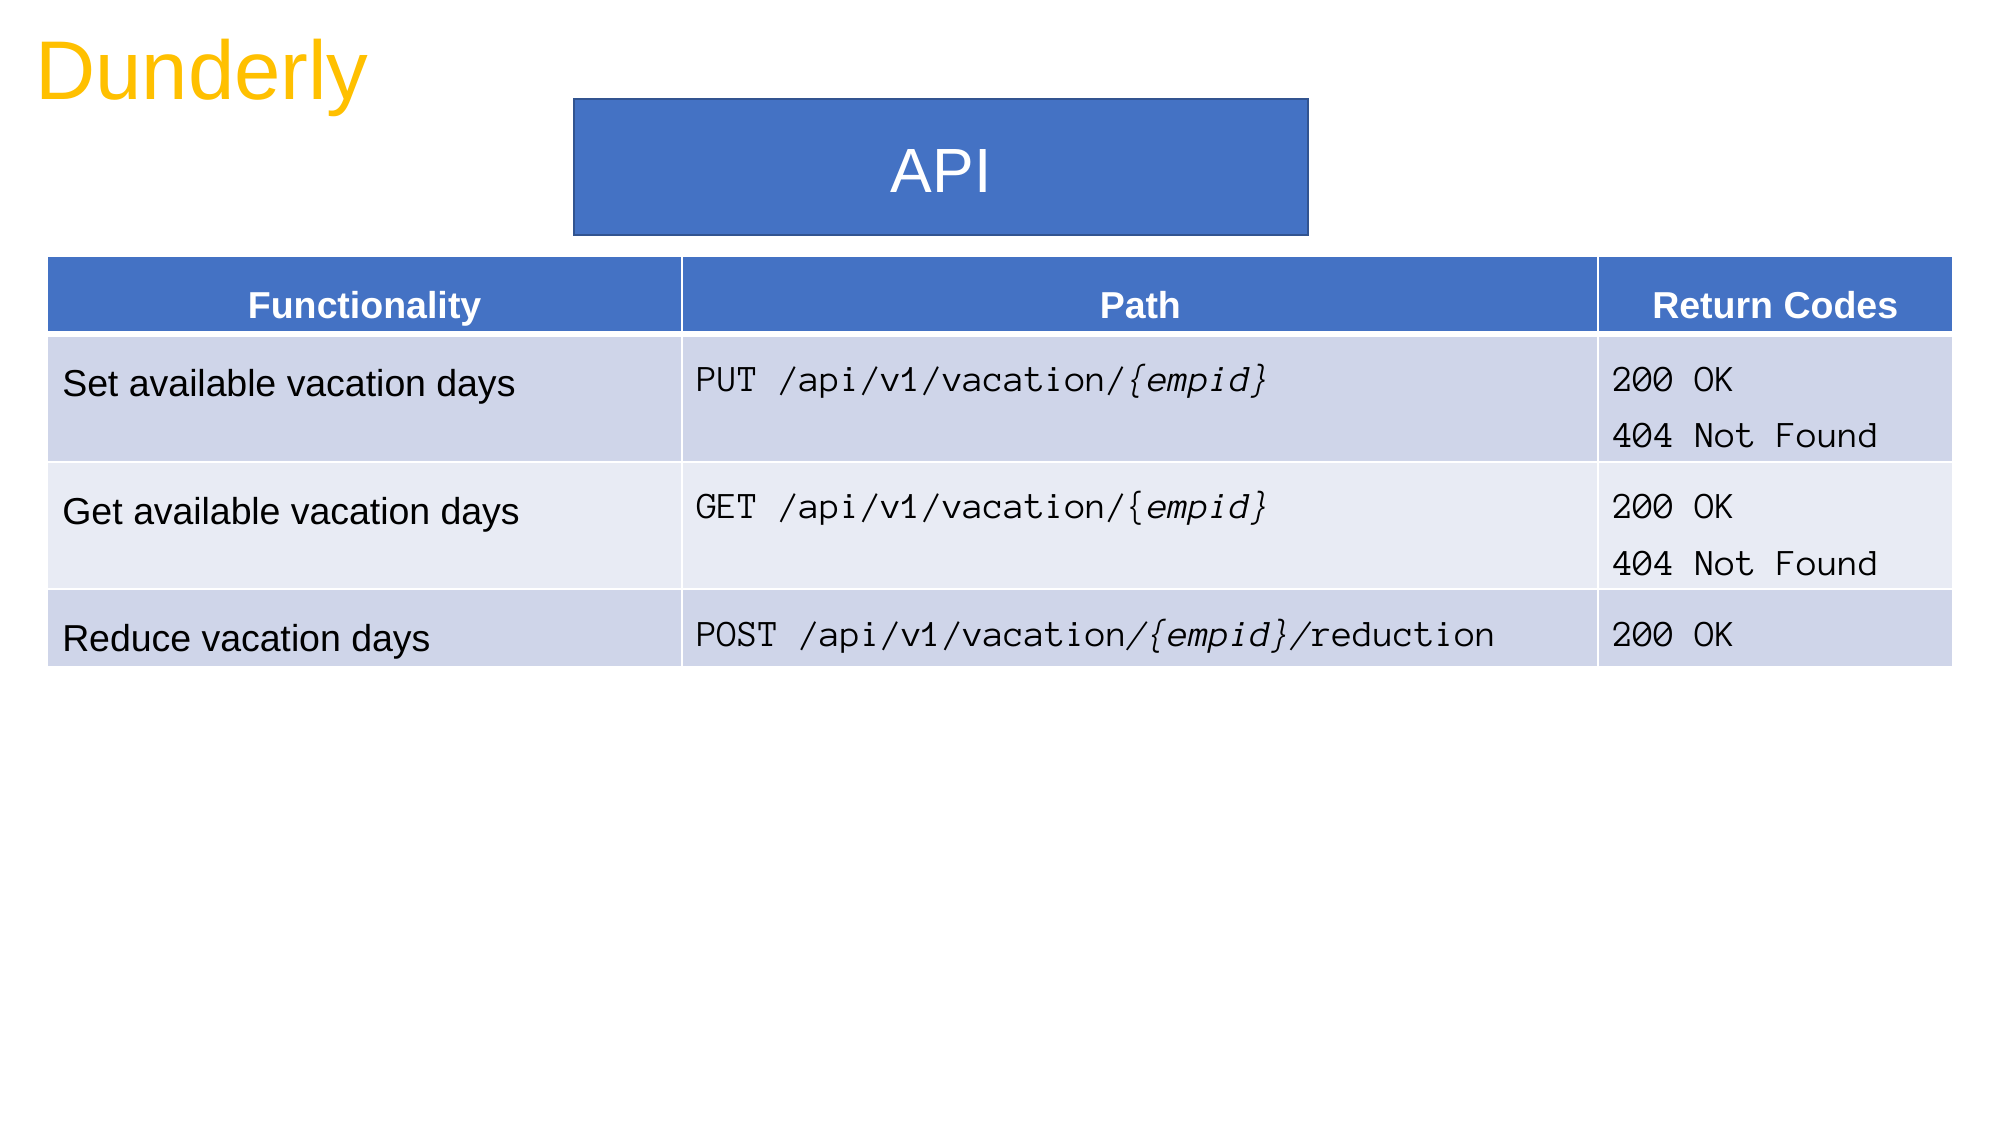

Dunderly
API
| Functionality | Path | Return Codes |
| --- | --- | --- |
| Set available vacation days | PUT /api/v1/vacation/{empid} | 200 OK 404 Not Found |
| Get available vacation days | GET /api/v1/vacation/{empid} | 200 OK 404 Not Found |
| Reduce vacation days | POST /api/v1/vacation/{empid}/reduction | 200 OK |